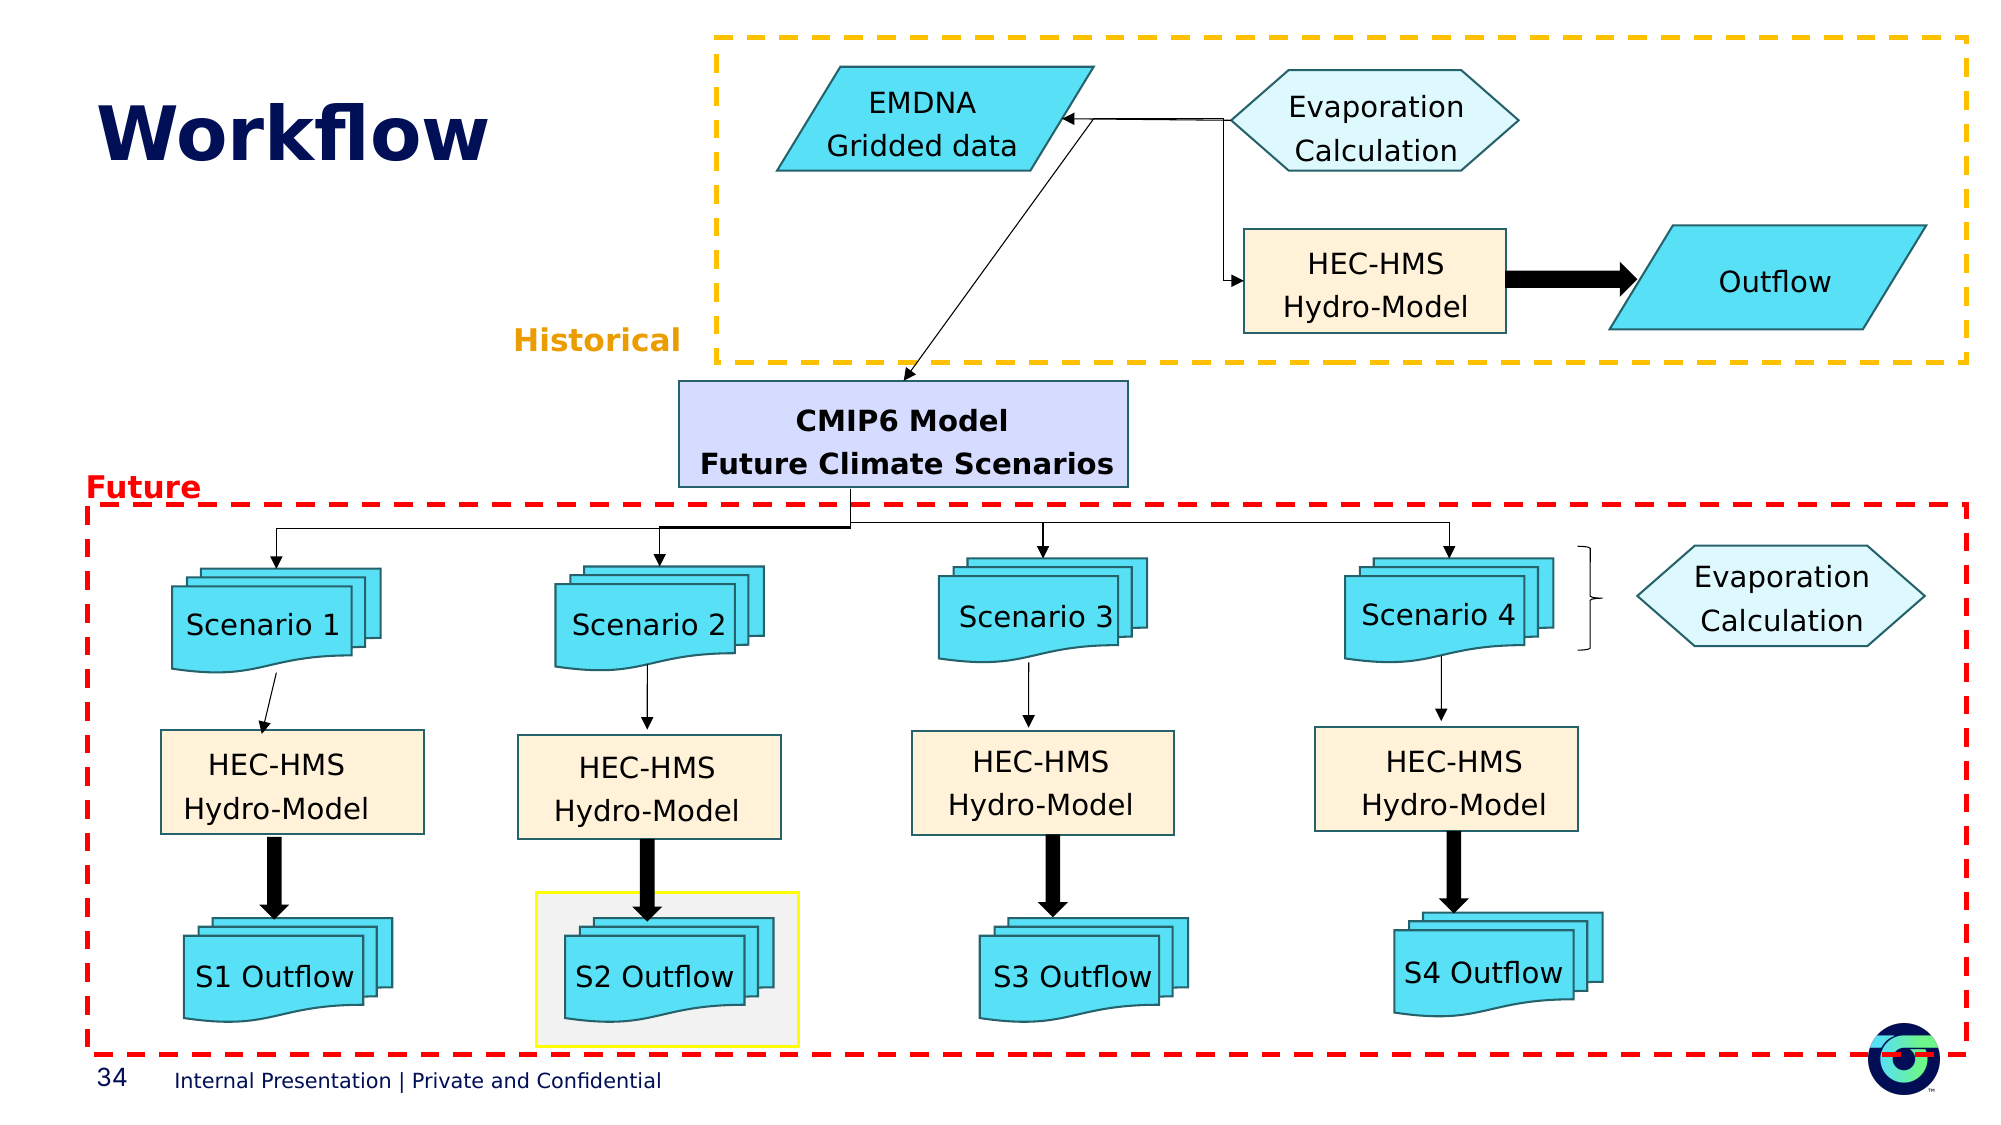

EMDNA Gridded data

Evaporation Calculation
# Workflow

HEC-HMS
Hydro-Model
Outflow

Historical

CMIP6 Model
Future Climate Scenarios
Future

Evaporation Calculation

Scenario 4
Scenario 3
Scenario 1
Scenario 2

HEC-HMS
Hydro-Model
HEC-HMS
Hydro-Model

HEC-HMS
Hydro-Model

HEC-HMS
Hydro-Model

S4 Outflow
S1 Outflow
S2 Outflow
S3 Outflow